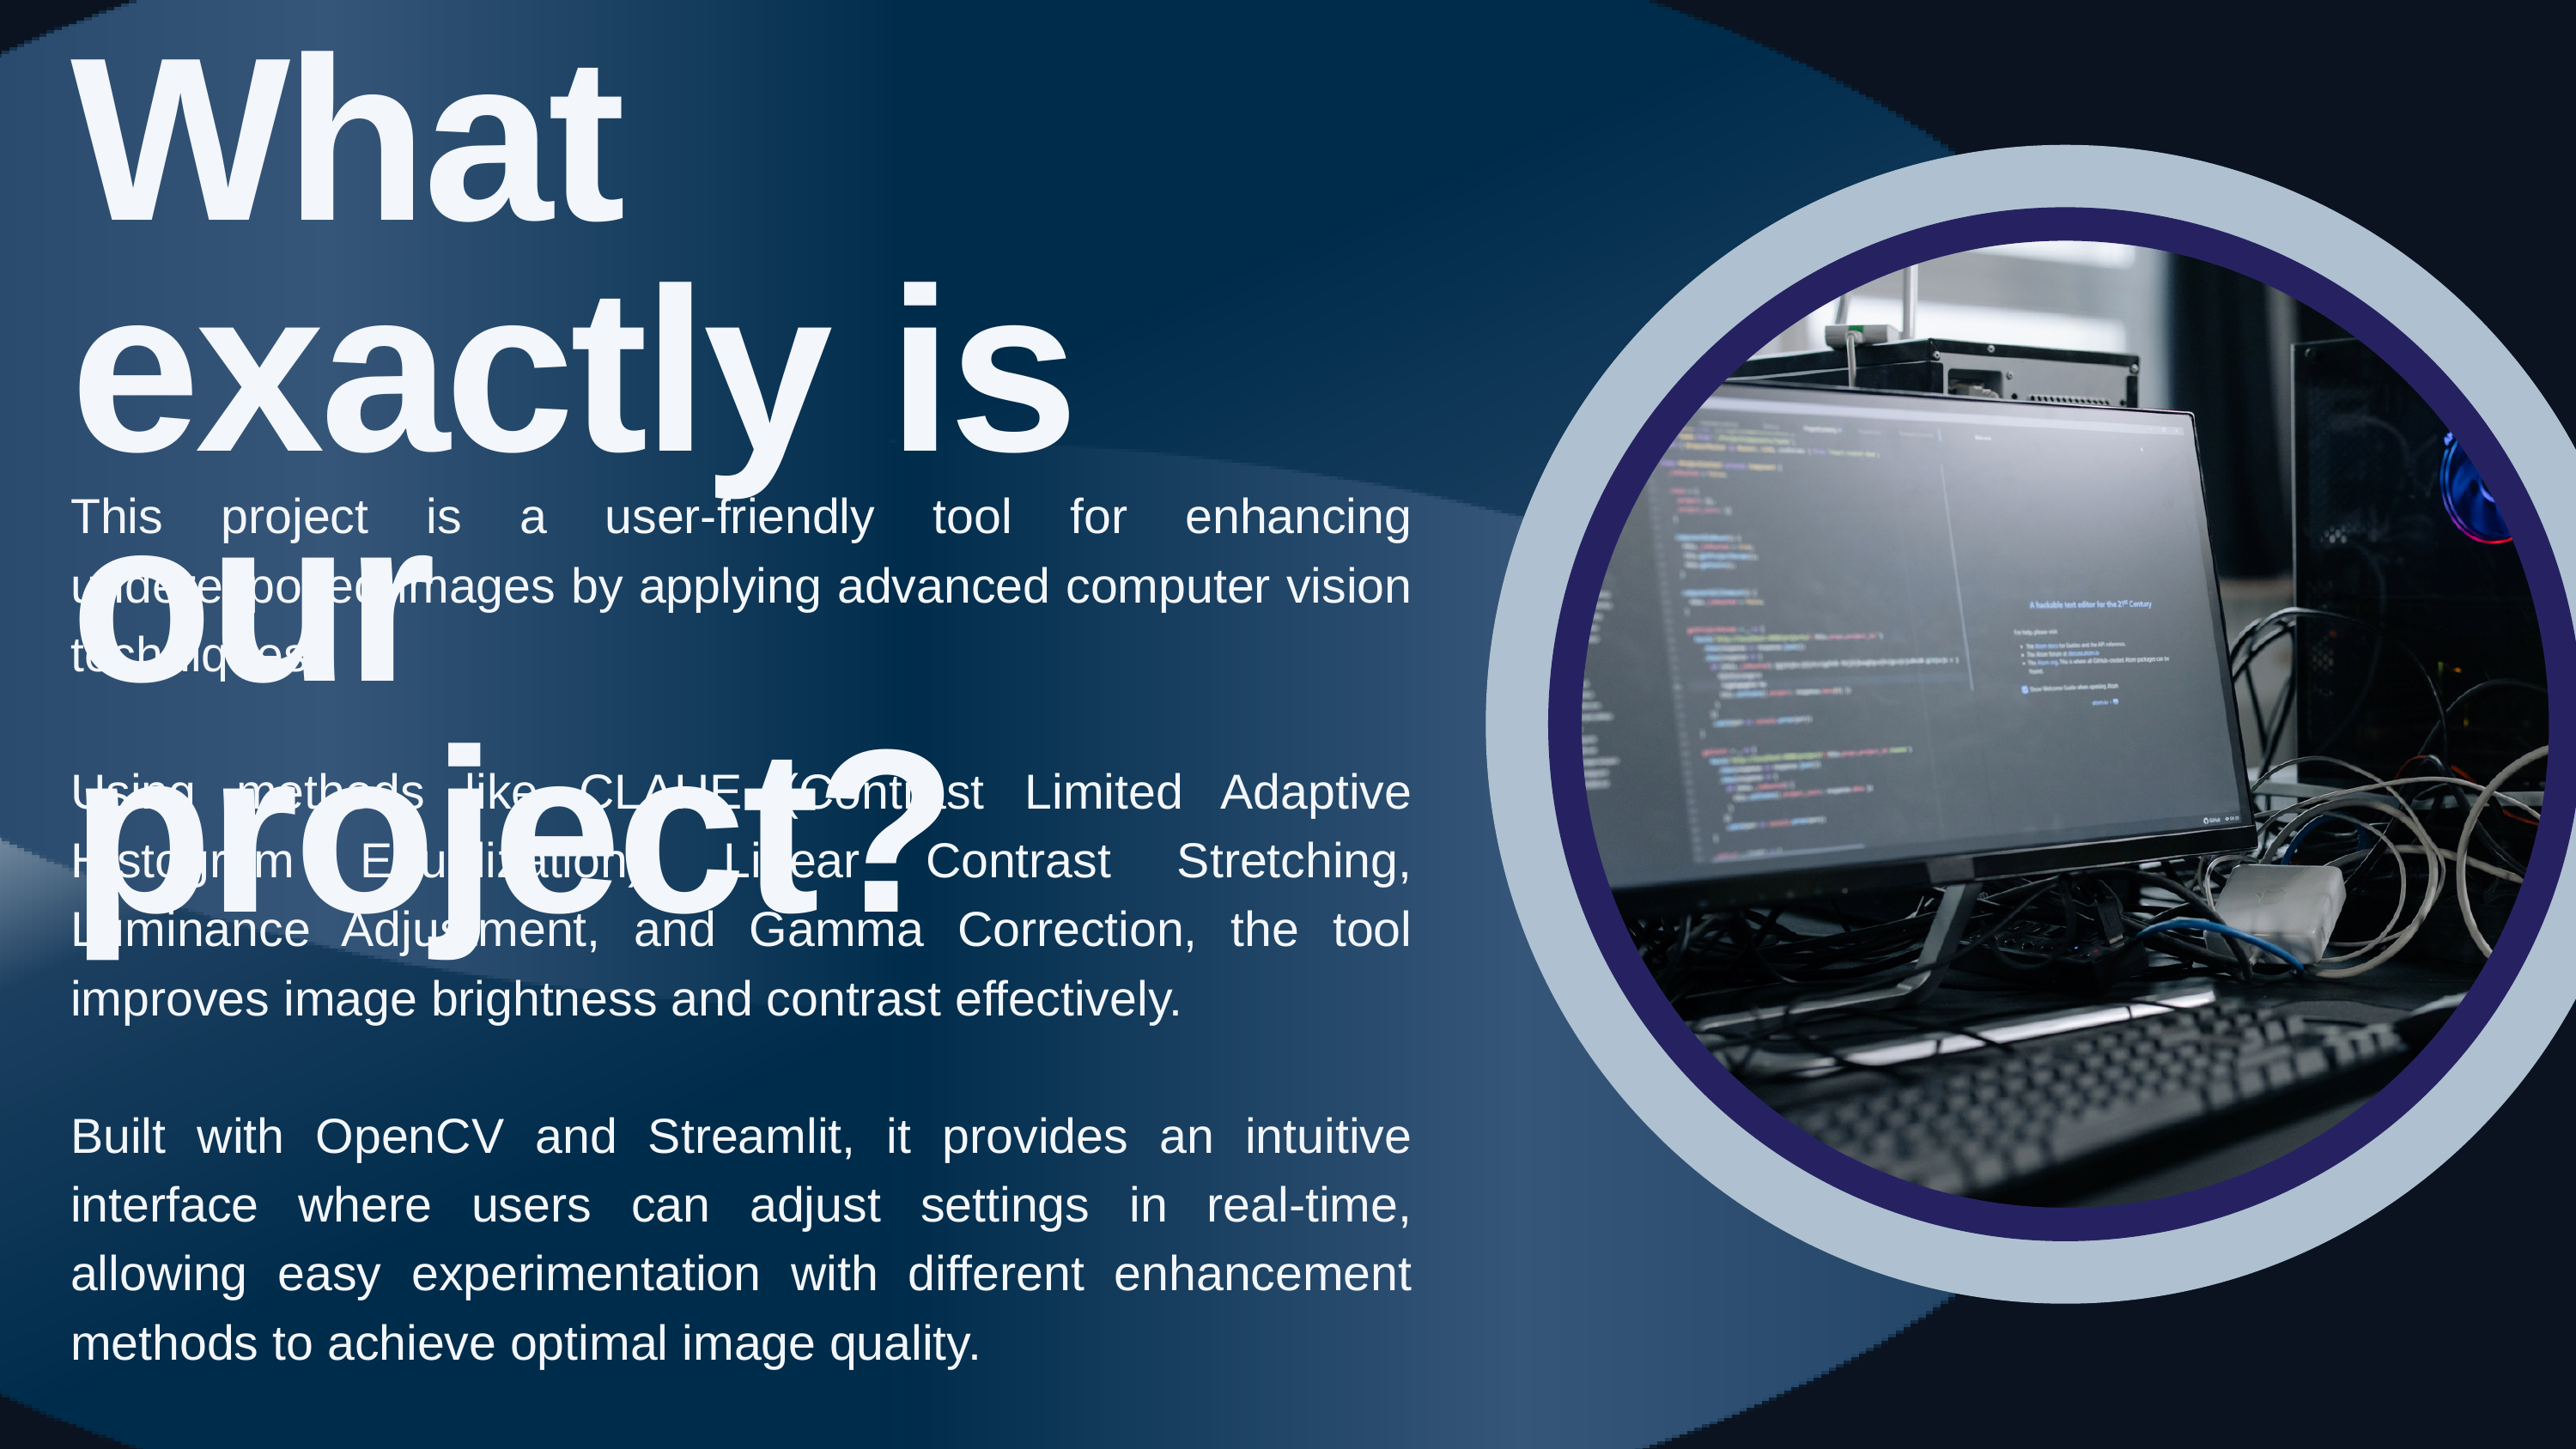

What exactly is our project?

This project is a user-friendly tool for enhancing underexposed images by applying advanced computer vision techniques.

Using methods like CLAHE (Contrast Limited Adaptive Histogram Equalization), Linear Contrast Stretching, Luminance Adjustment, and Gamma Correction, the tool improves image brightness and contrast effectively.

Built with OpenCV and Streamlit, it provides an intuitive interface where users can adjust settings in real-time, allowing easy experimentation with different enhancement methods to achieve optimal image quality.